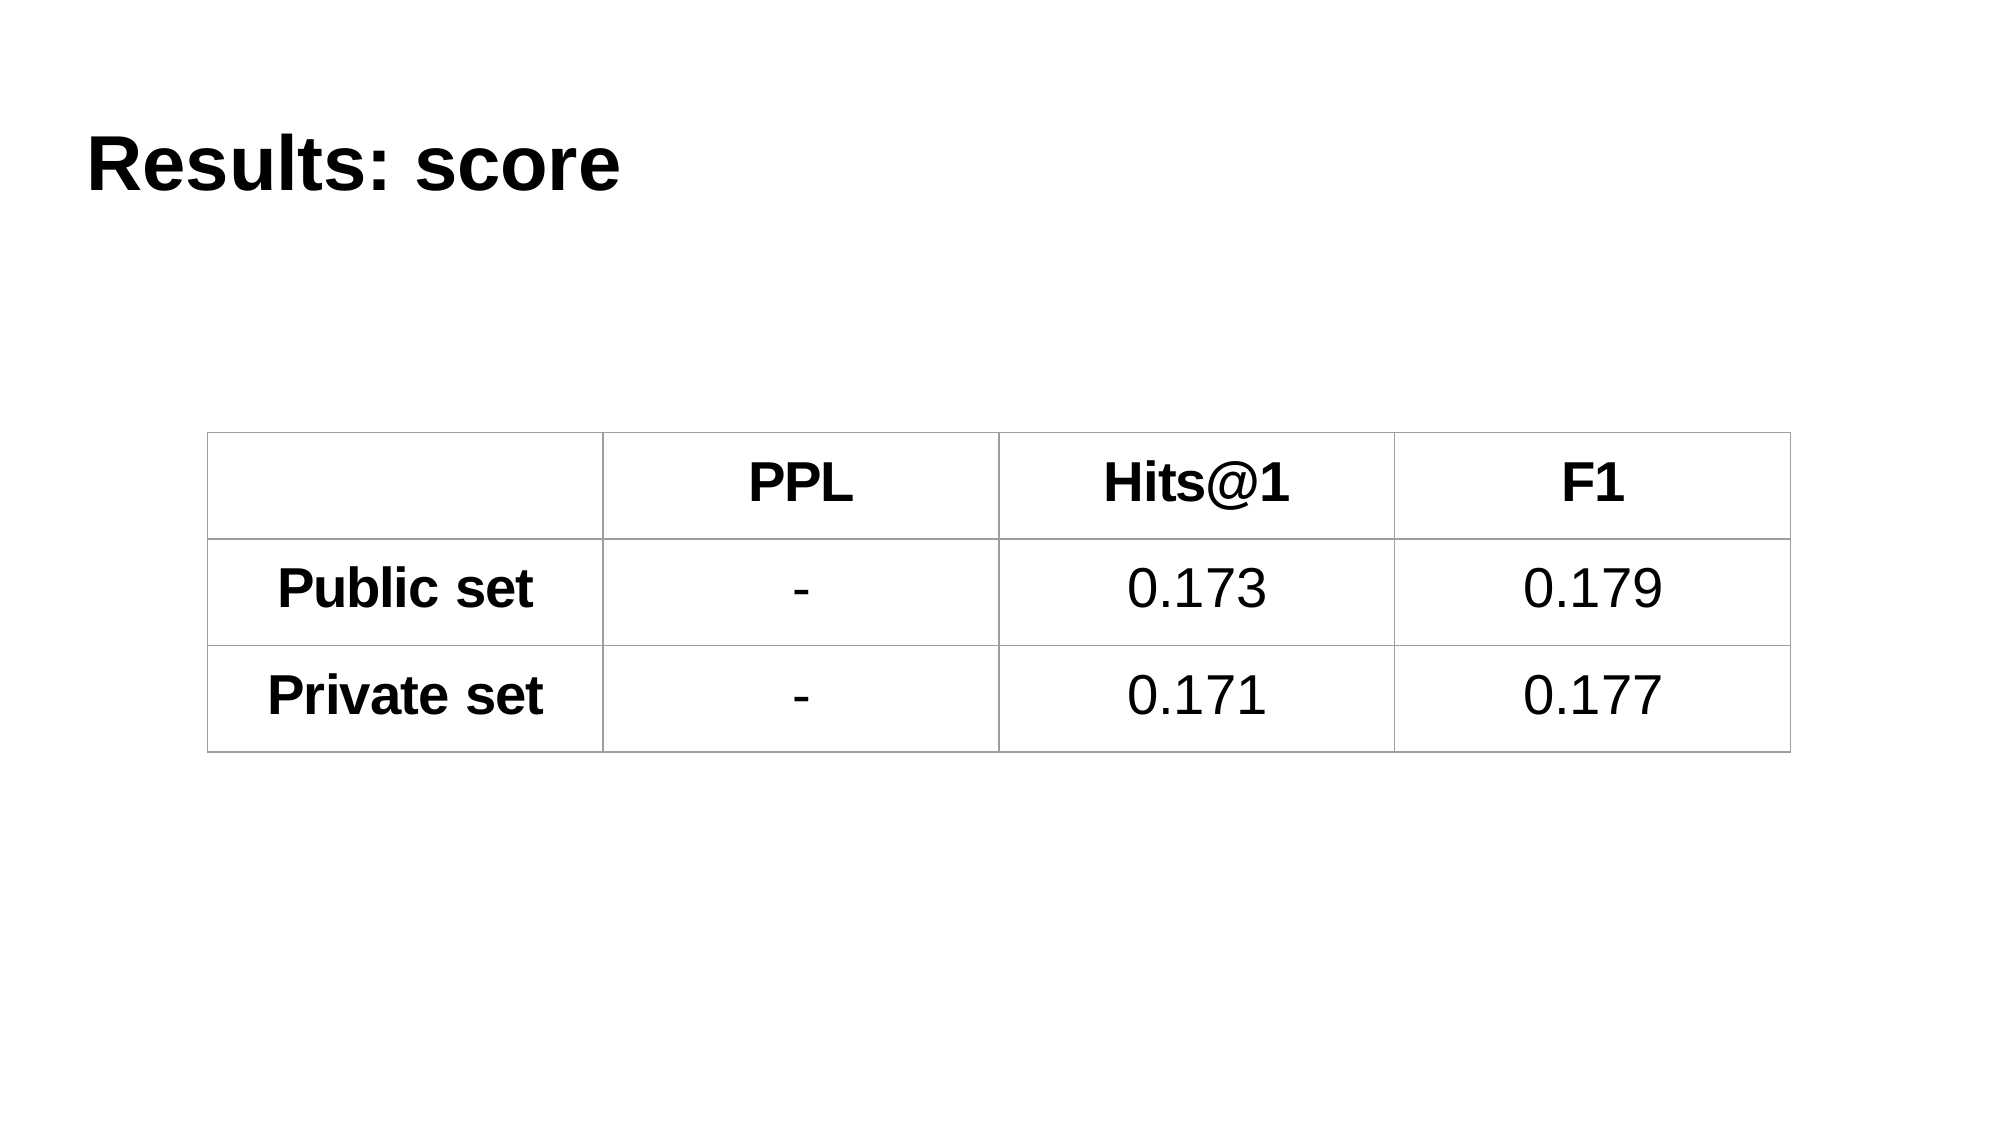

# Results: score
|  | PPL | Hits@1 | F1 |
| --- | --- | --- | --- |
| Public set | - | 0.173 | 0.179 |
| Private set | - | 0.171 | 0.177 |
10